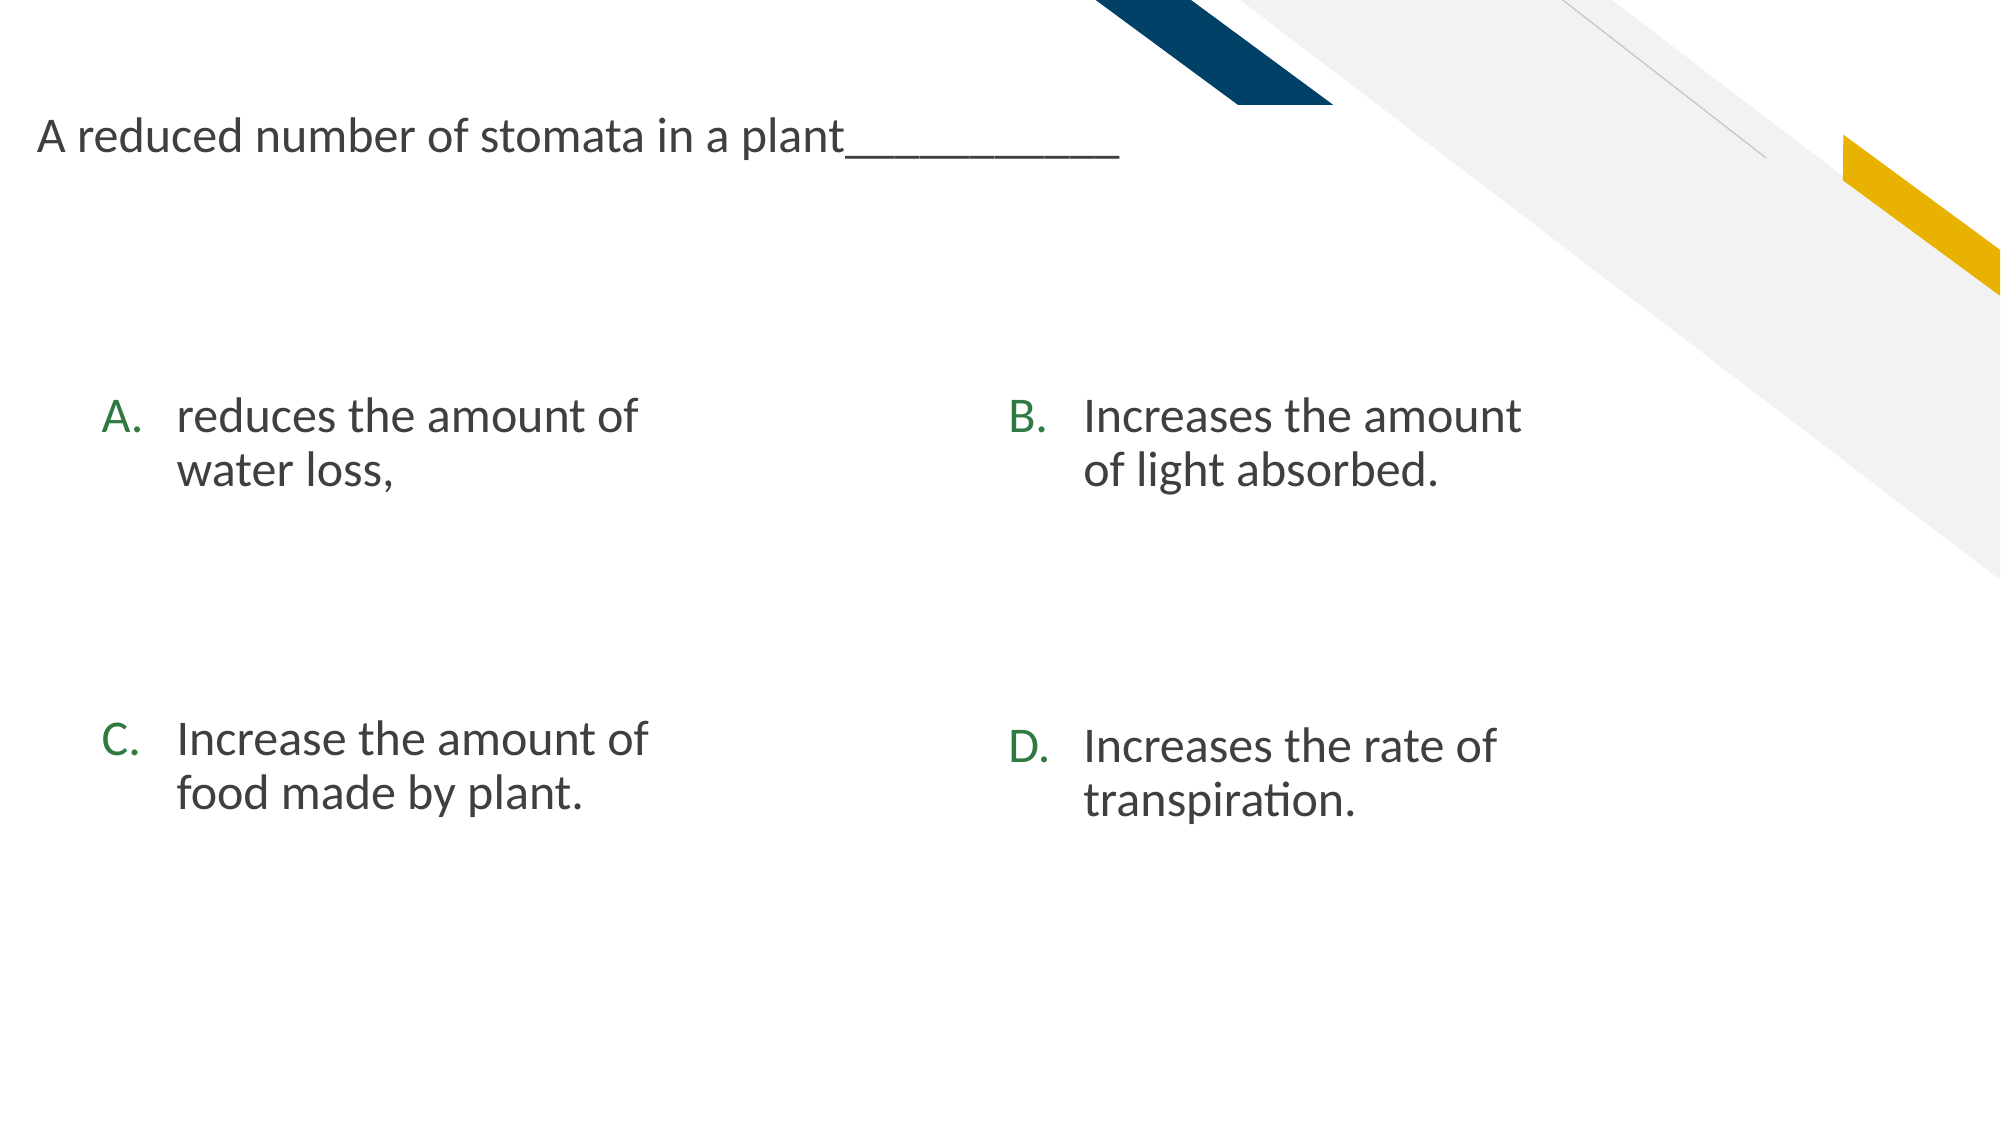

A reduced number of stomata in a plant___________
reduces the amount of water loss,

Increases the amount of light absorbed.

Increase the amount of food made by plant.

Increases the rate of transpiration.